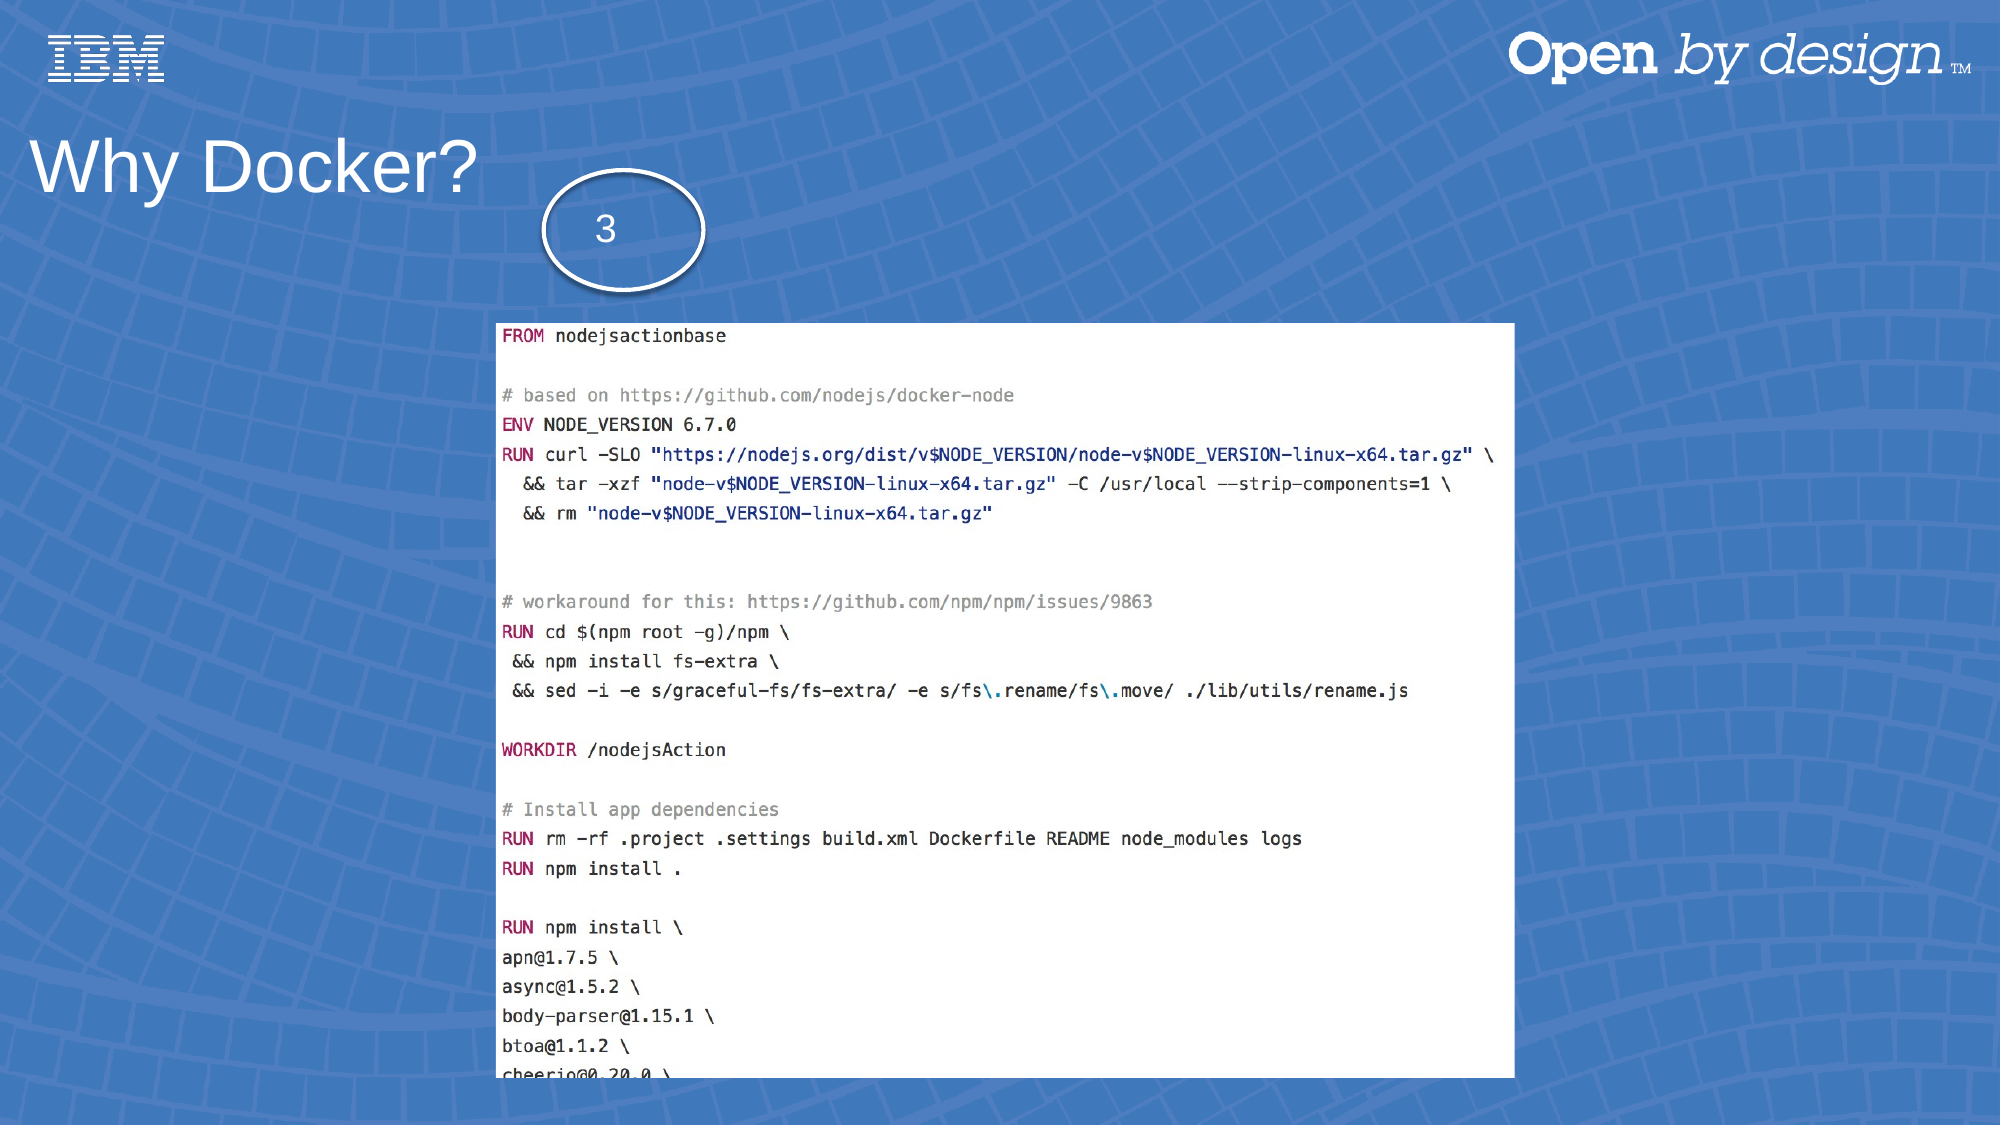

Why Docker?

Portable description of arbitrary  binary user actions (Dockerfile)
3

Docker file

ICICI Appathon 2017
by SirAbhinavJain